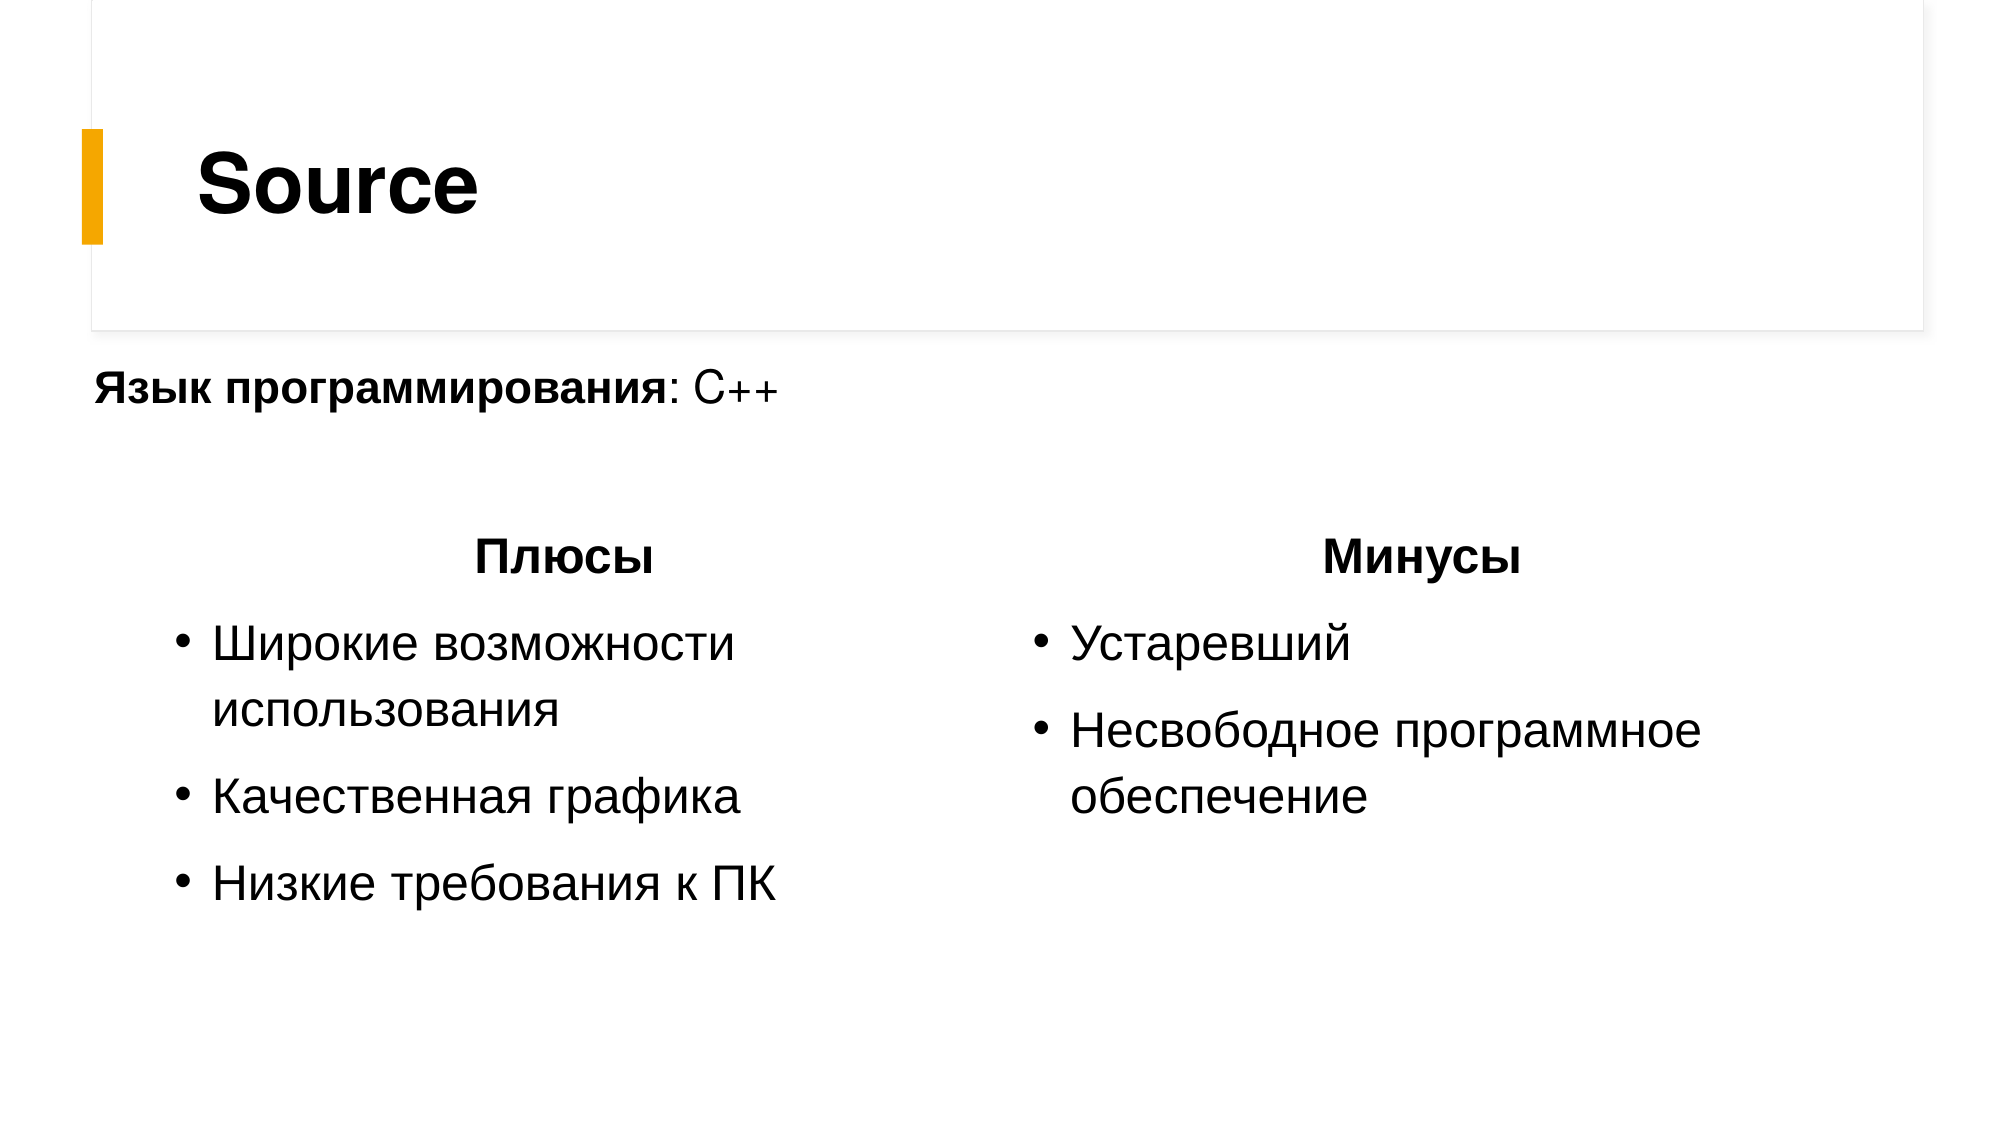

# Source
Язык программирования: C++
Плюсы
Широкие возможности использования
Качественная графика
Низкие требования к ПК
Минусы
Устаревший
Несвободное программное обеспечение